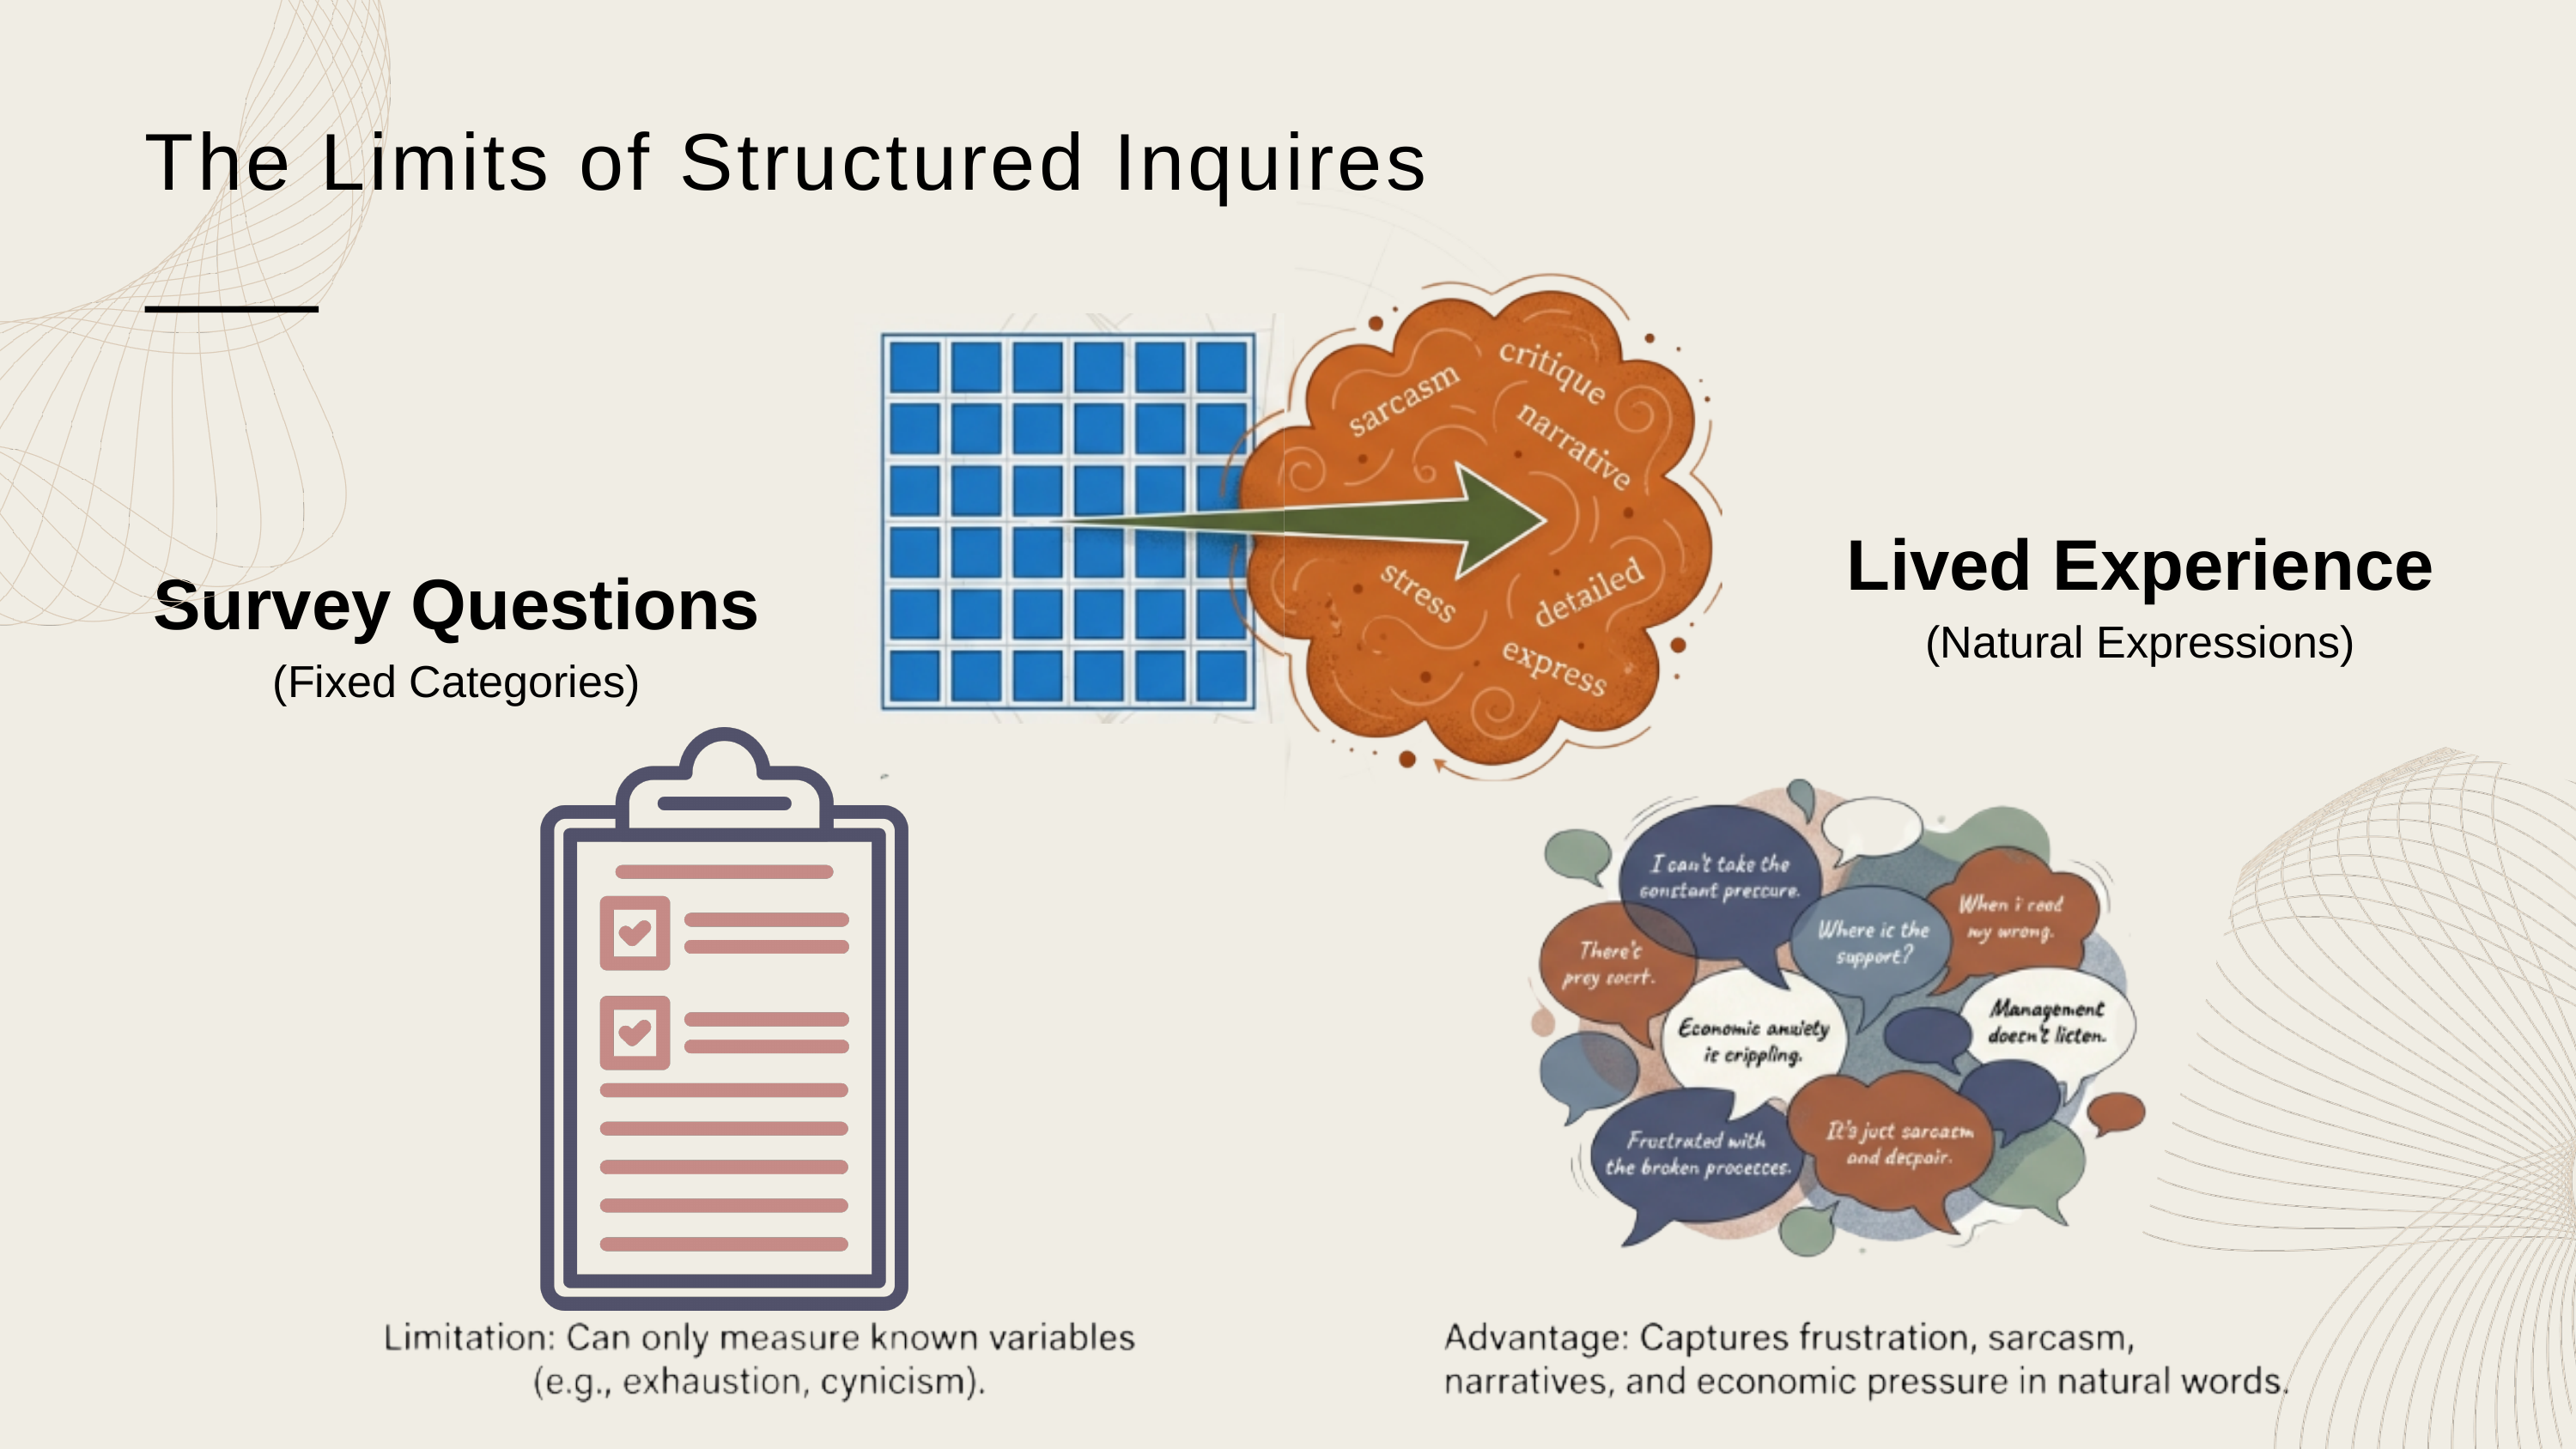

The Limits of Structured Inquires

Lived Experience
(Natural Expressions)
Survey Questions
(Fixed Categories)